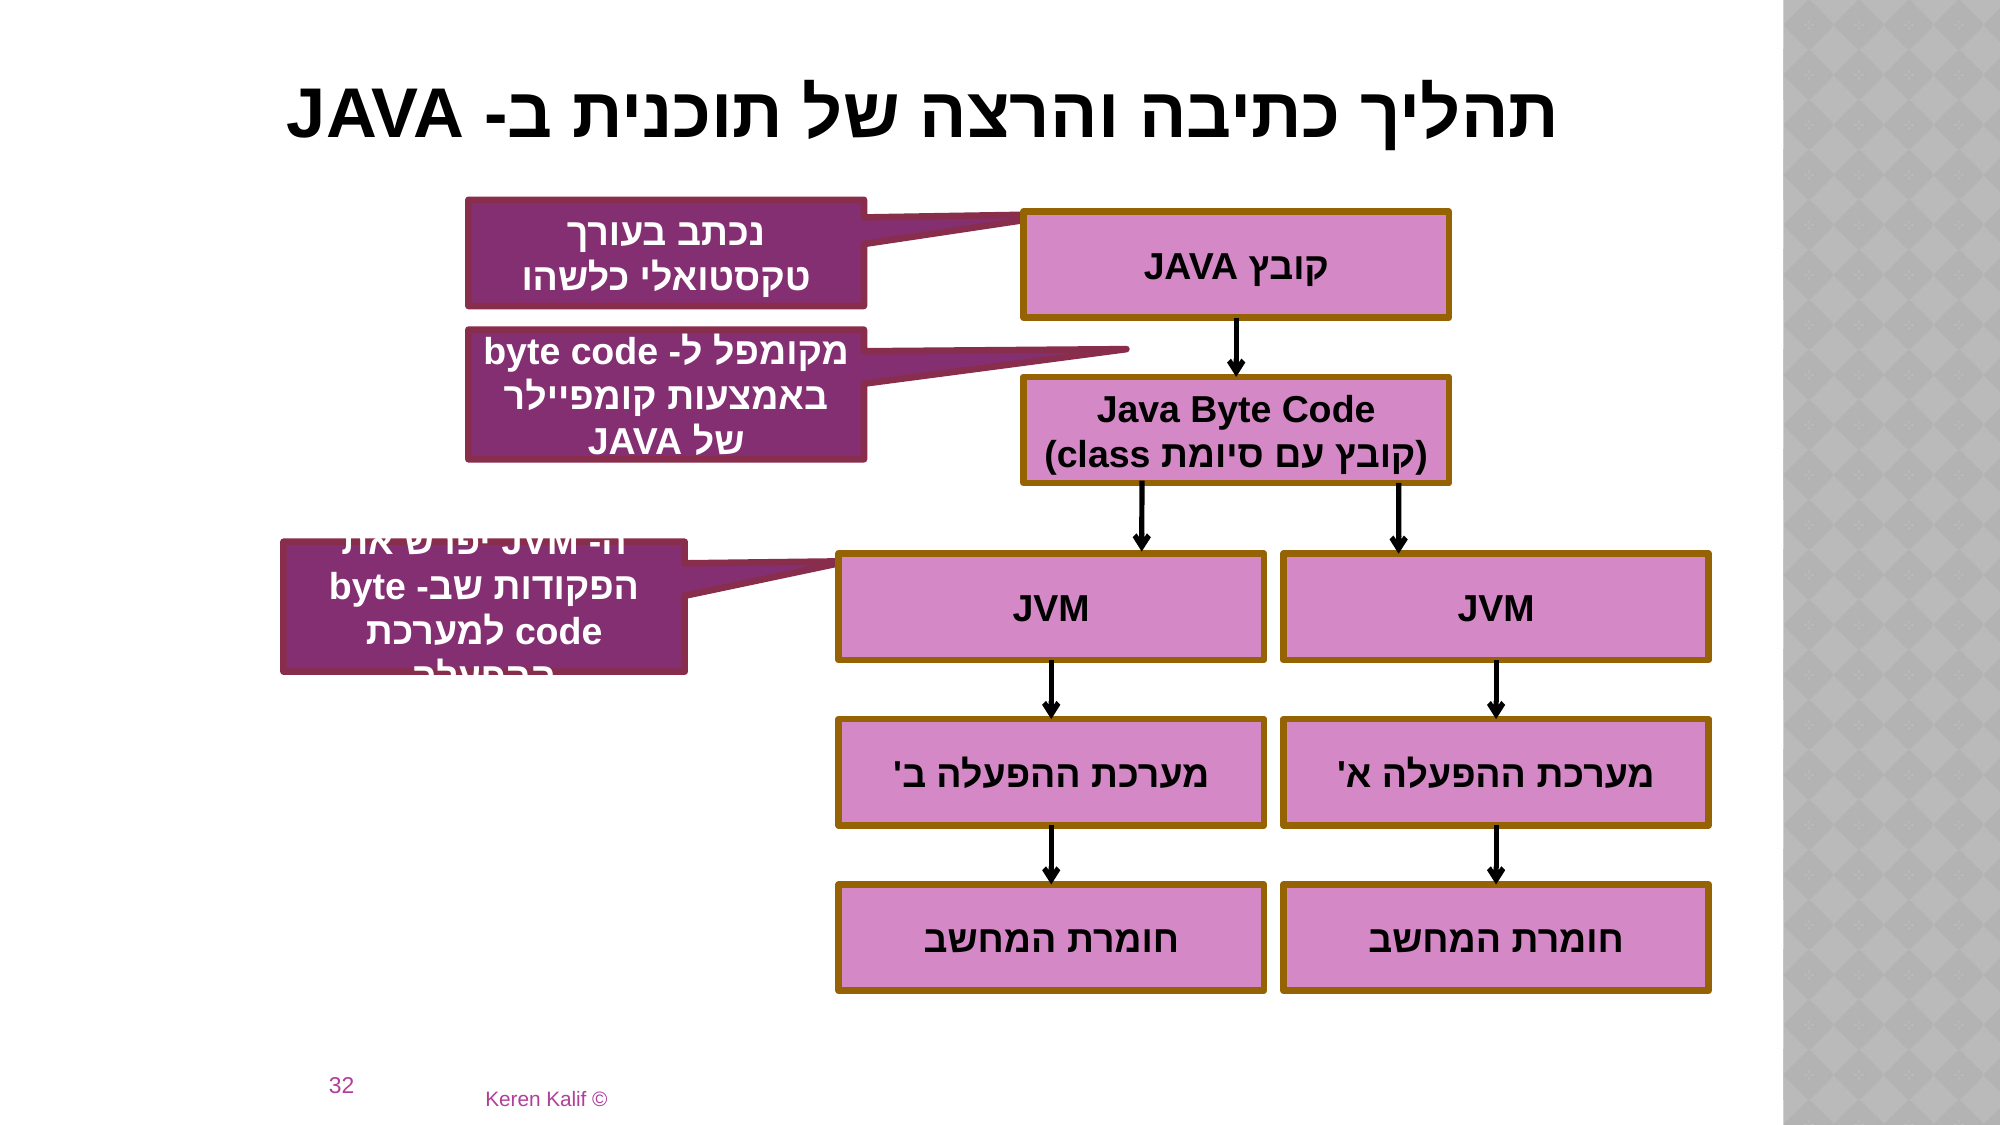

# תהליך כתיבה והרצה של תוכנית ב- JAVA
נכתב בעורך טקסטואלי כלשהו
קובץ JAVA
מקומפל ל- byte code באמצעות קומפיילר של JAVA
Java Byte Code
(קובץ עם סיומת class)
ה- JVM יפרש את הפקודות שב- byte code למערכת ההפעלה
JVM
JVM
מערכת ההפעלה ב'
מערכת ההפעלה א'
חומרת המחשב
חומרת המחשב
32
© Keren Kalif